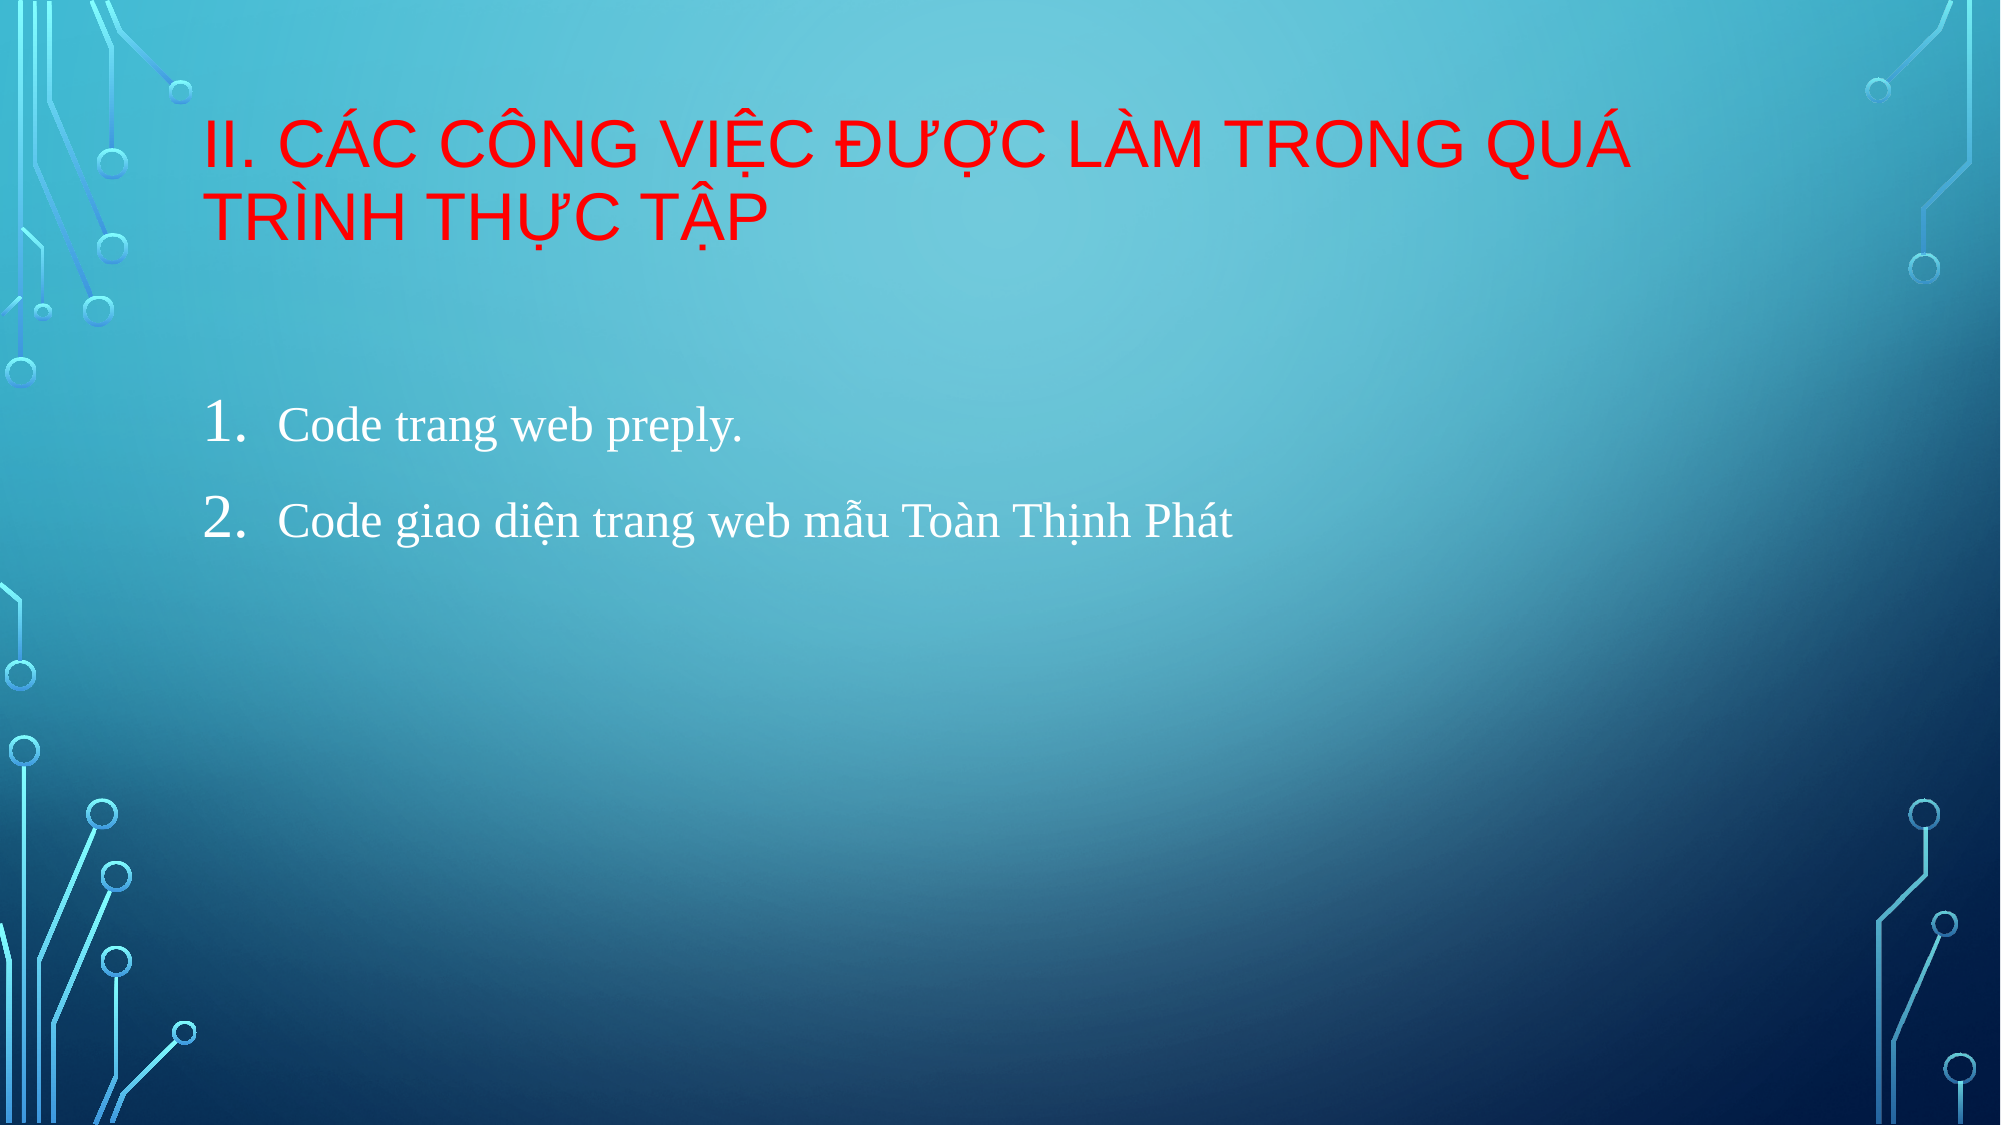

# ii. Các công việc được làm trong quá trình thực tập
Code trang web preply.
Code giao diện trang web mẫu Toàn Thịnh Phát